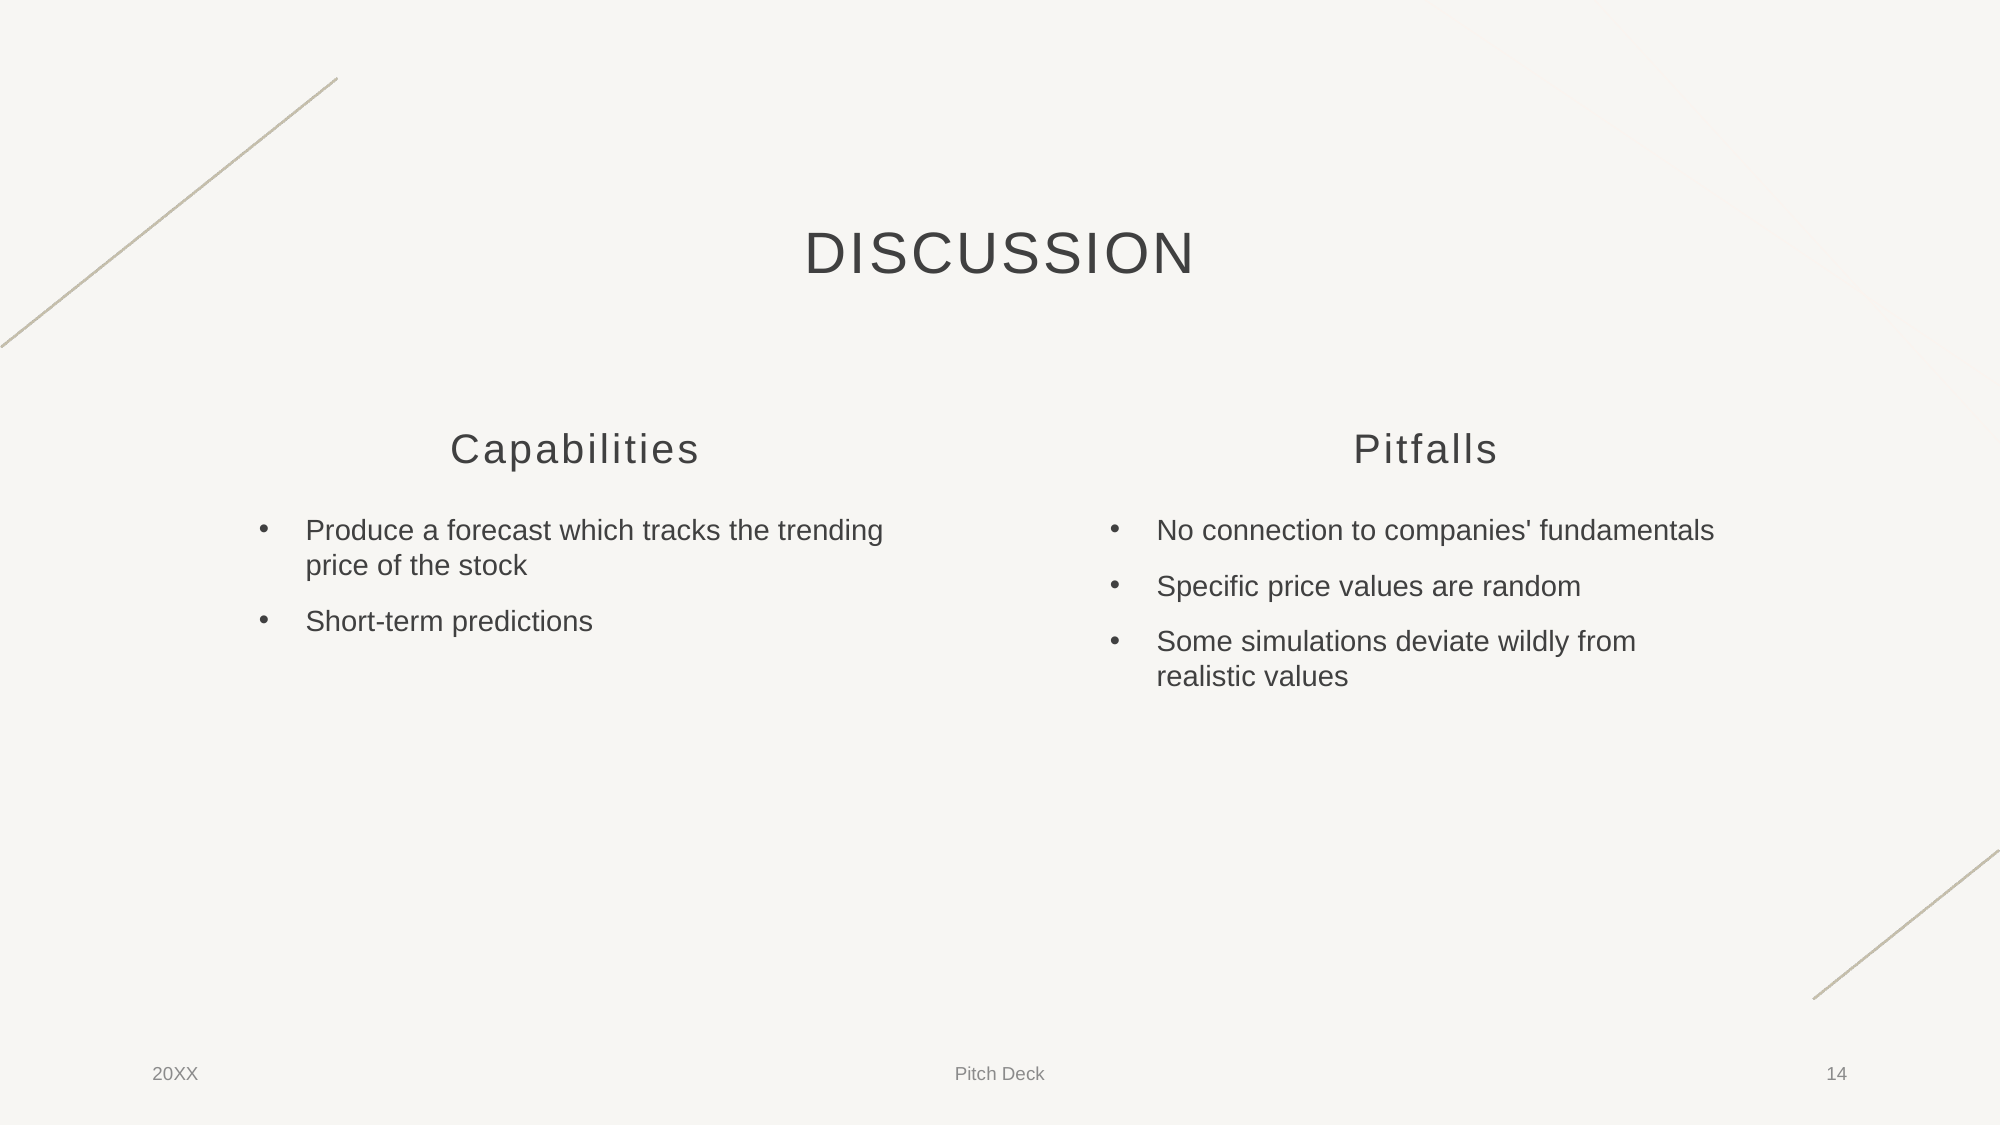

# Discussion
Capabilities
Pitfalls
Produce a forecast which tracks the trending price of the stock
Short-term predictions
No connection to companies' fundamentals
Specific price values are random
Some simulations deviate wildly from realistic values

20XX
Pitch Deck
14